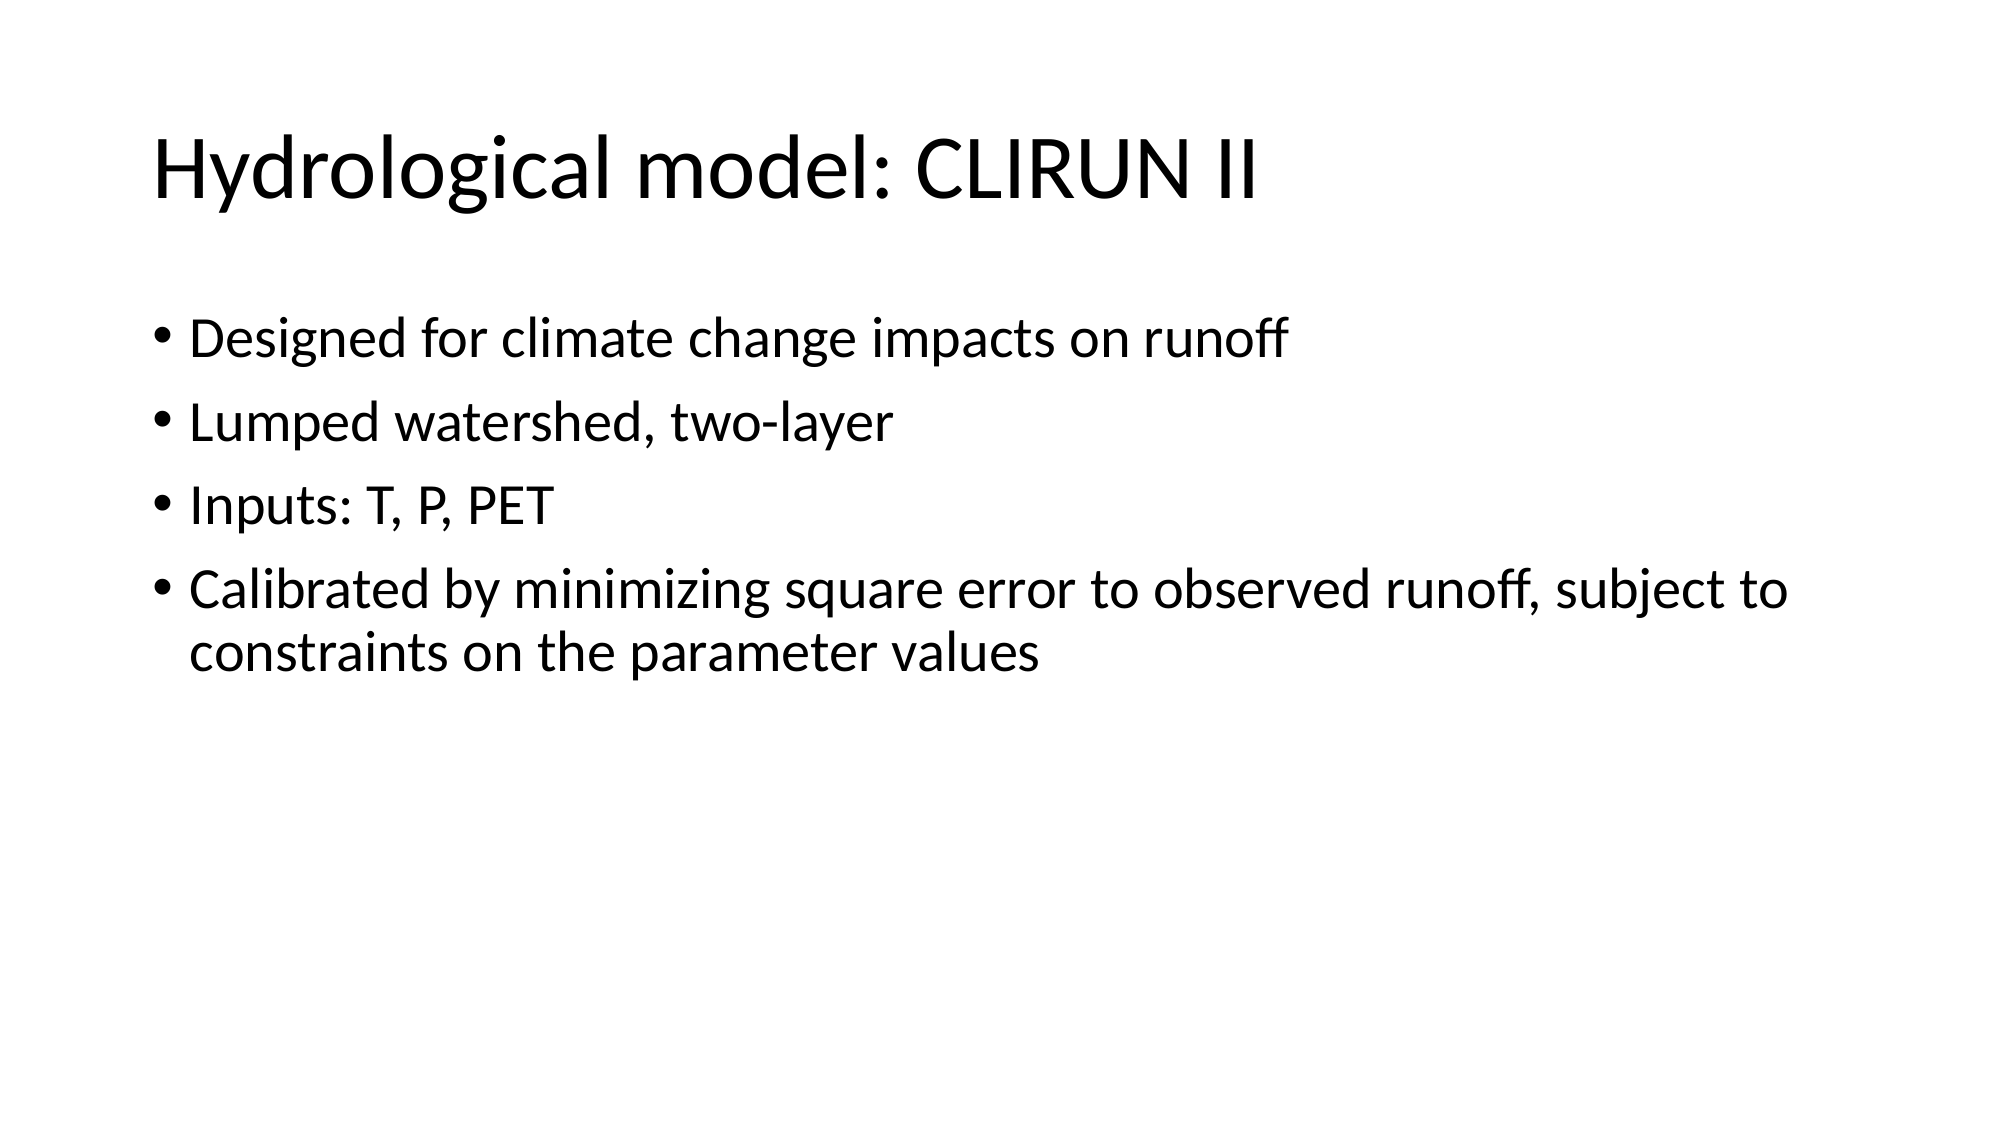

# Hydrological model: CLIRUN II
Designed for climate change impacts on runoff
Lumped watershed, two-layer
Inputs: T, P, PET
Calibrated by minimizing square error to observed runoff, subject to constraints on the parameter values